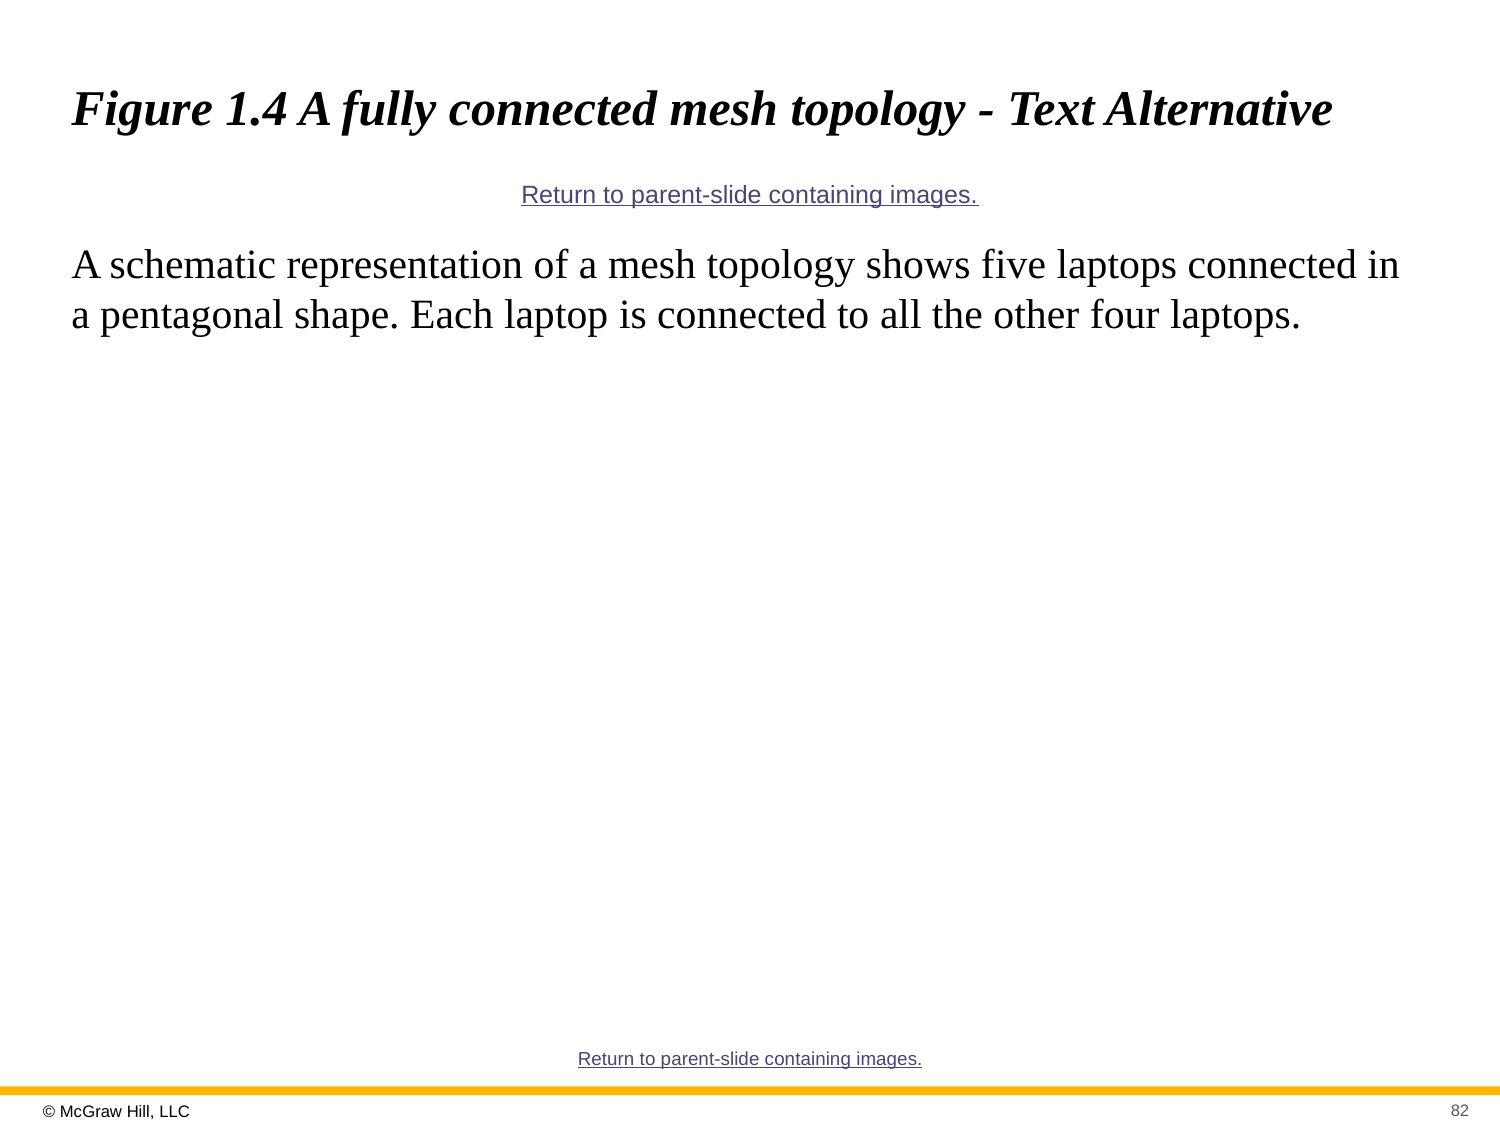

# Figure 1.4 A fully connected mesh topology - Text Alternative
Return to parent-slide containing images.
A schematic representation of a mesh topology shows five laptops connected in a pentagonal shape. Each laptop is connected to all the other four laptops.
Return to parent-slide containing images.
82